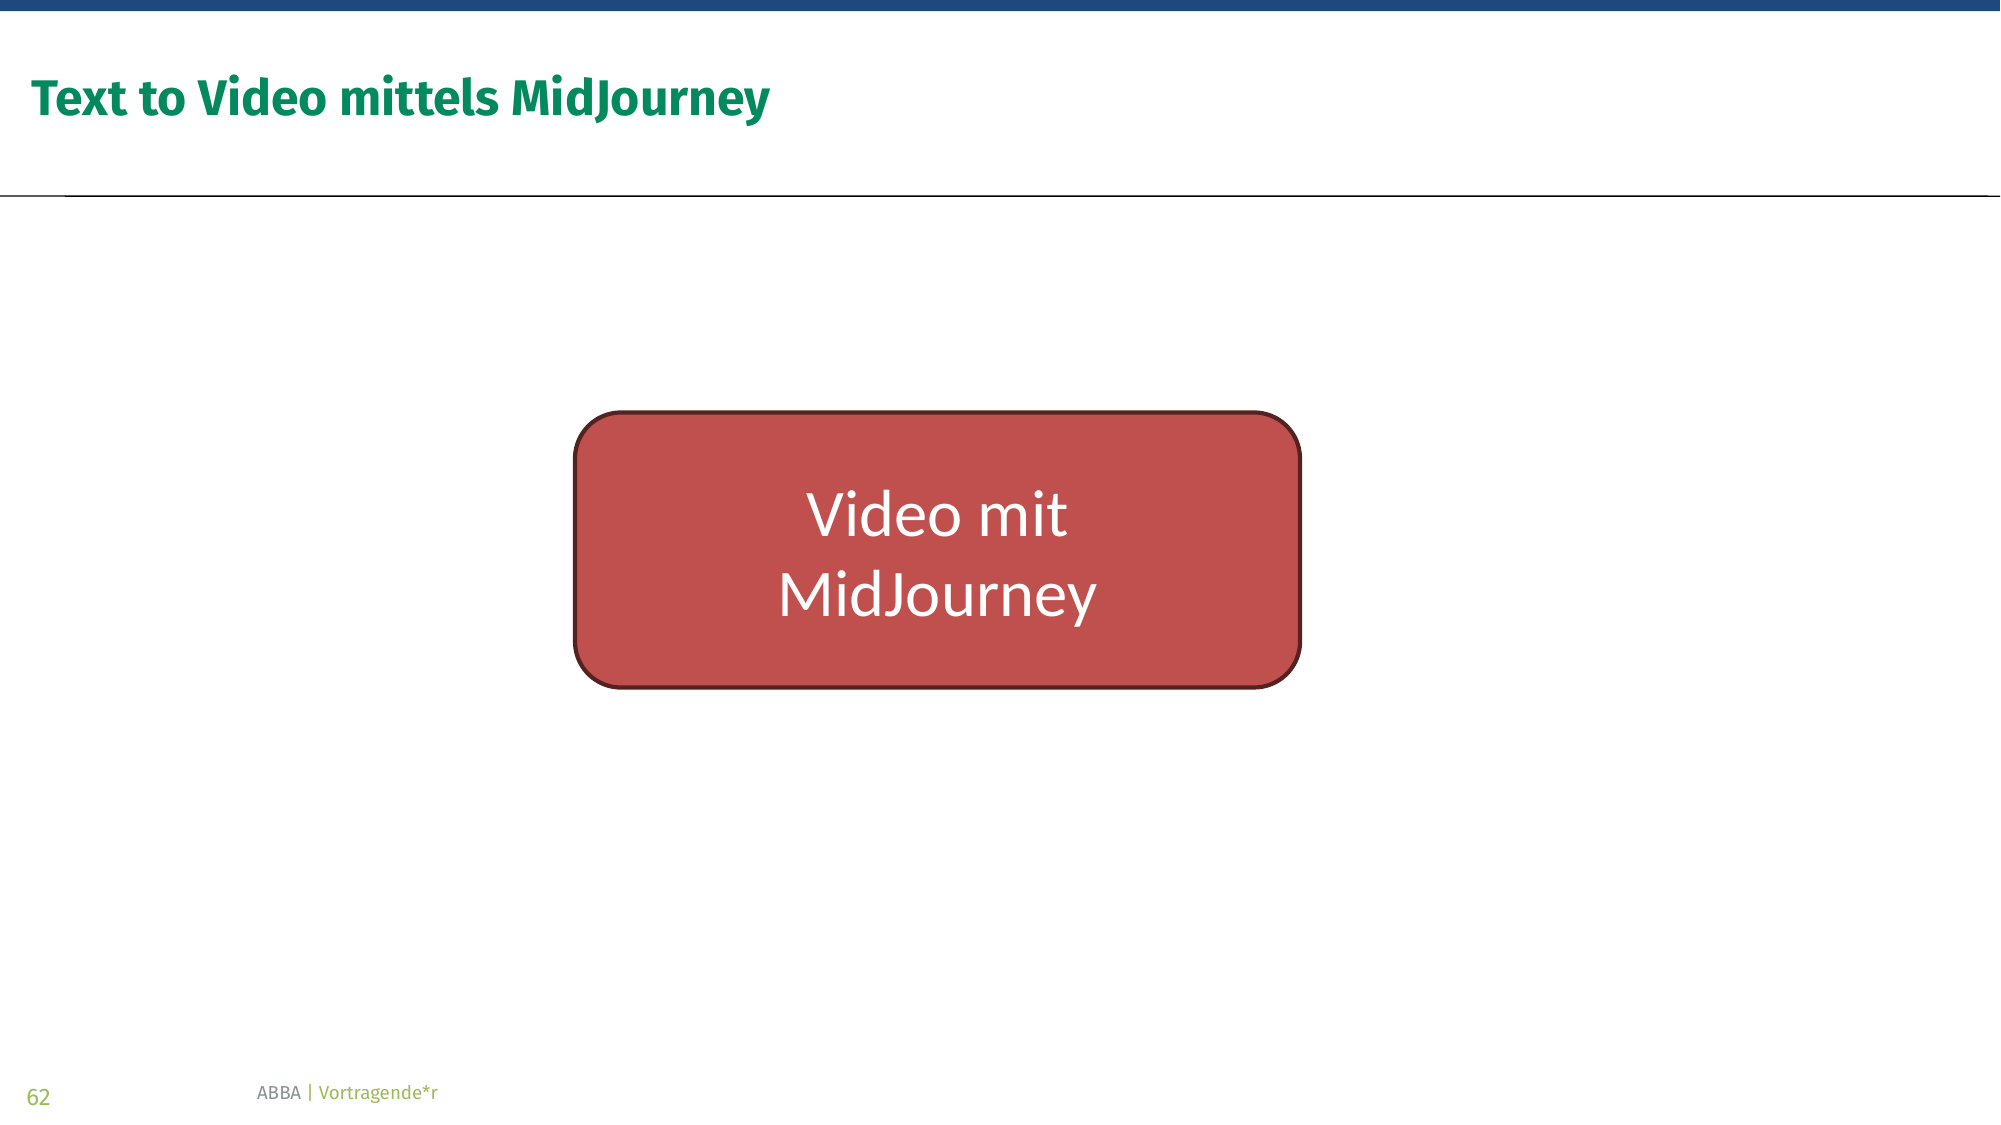

# Text to Video mittels MidJourney

Video mit
MidJourney

ABBA | Vortragende*r
62